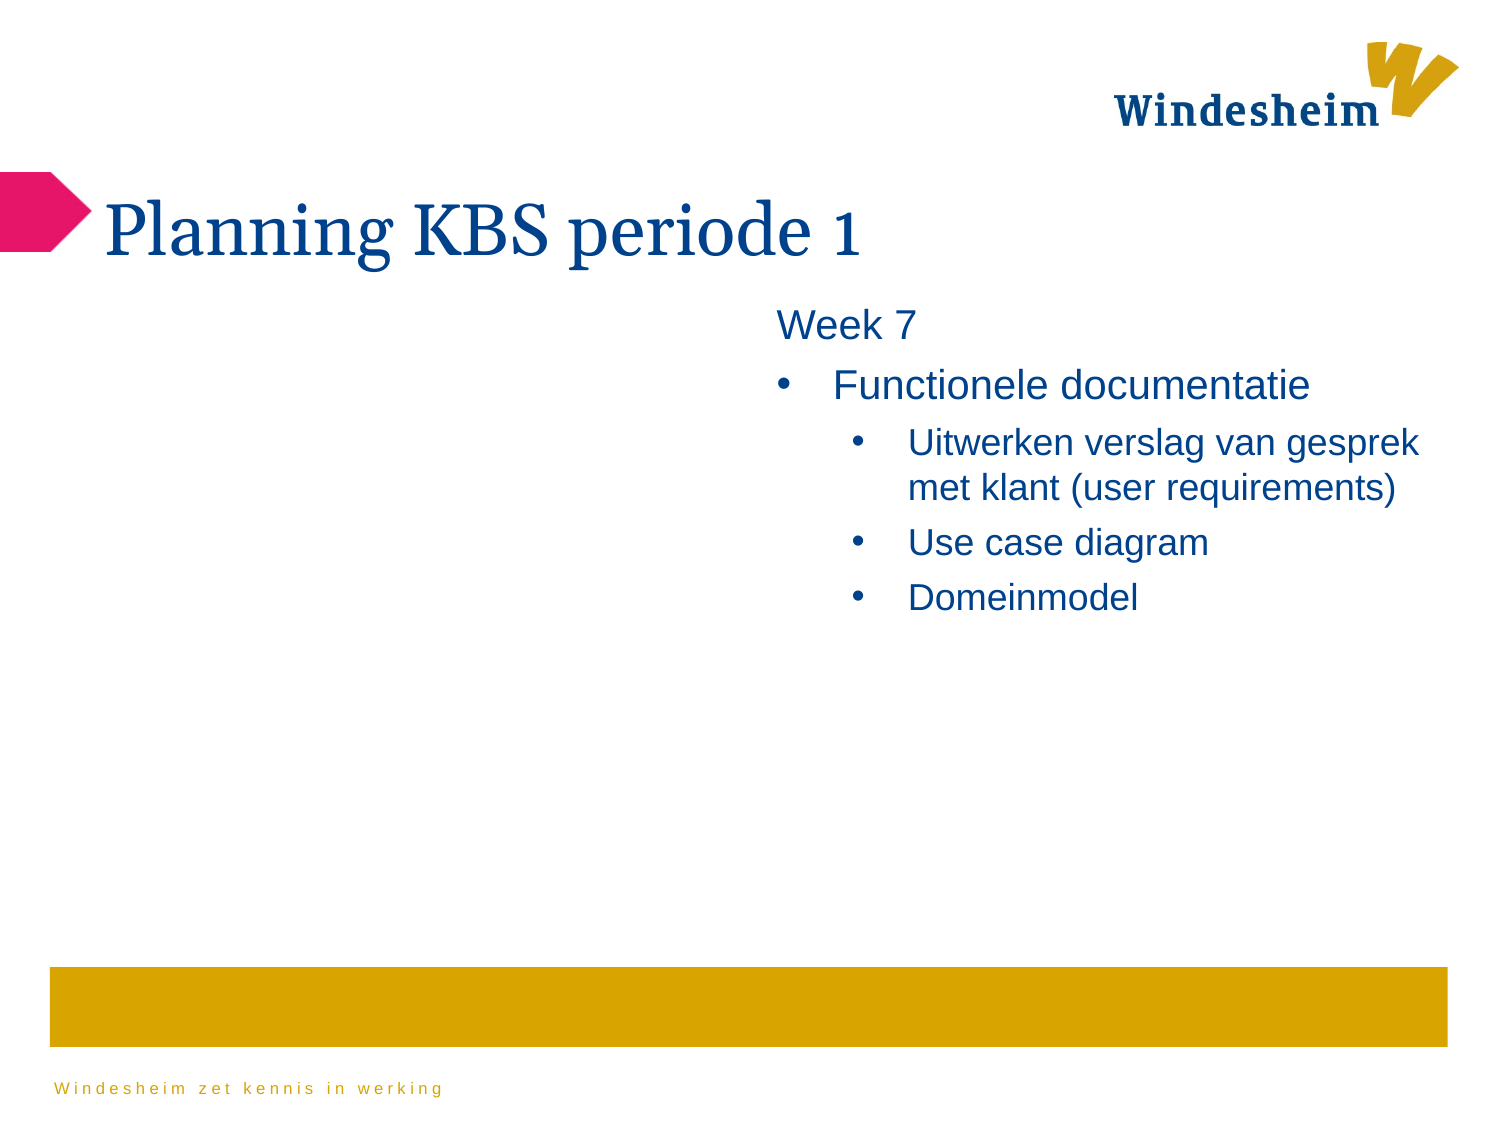

# Planning KBS periode 1
Week 4
Lezen KBS-opdracht
Op zoek gaan naar een klant

Week 5
Opdrachtgever gevonden
Vragenlijst opstellen

Week 6
Opdracht(gever) bespreken met docent
Vragenlijst bespreken met docent
Klantgesprek houden

Week 7
Functionele documentatie
Uitwerken verslag van gesprek met klant (user requirements)
Use case diagram
Domeinmodel